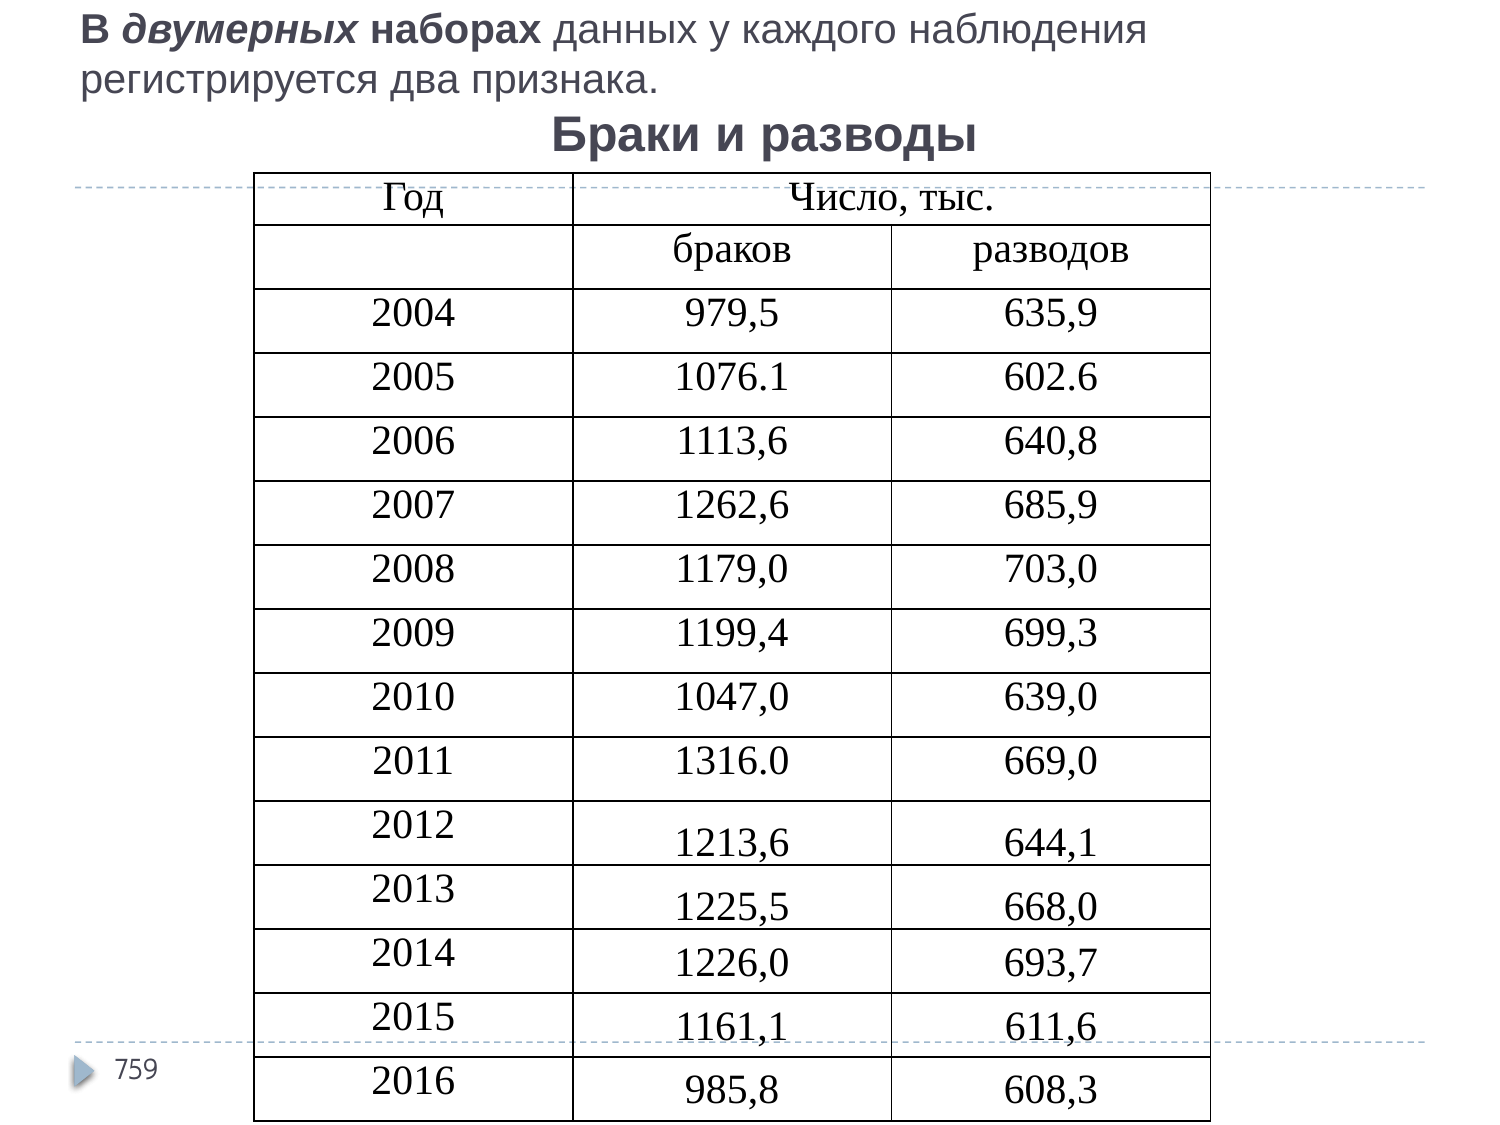

# В двумерных наборах данных у каждого наблюдения регистрируется два признака. Браки и разводы
| Год | Число, тыс. |  |
| --- | --- | --- |
|  | браков | разводов |
| 2004 | 979,5 | 635,9 |
| 2005 | 1076.1 | 602.6 |
| 2006 | 1113,6 | 640,8 |
| 2007 | 1262,6 | 685,9 |
| 2008 | 1179,0 | 703,0 |
| 2009 | 1199,4 | 699,3 |
| 2010 | 1047,0 | 639,0 |
| 2011 | 1316.0 | 669,0 |
| 2012 | 1213,6 | 644,1 |
| 2013 | 1225,5 | 668,0 |
| 2014 | 1226,0 | 693,7 |
| 2015 | 1161,1 | 611,6 |
| 2016 | 985,8 | 608,3 |
759